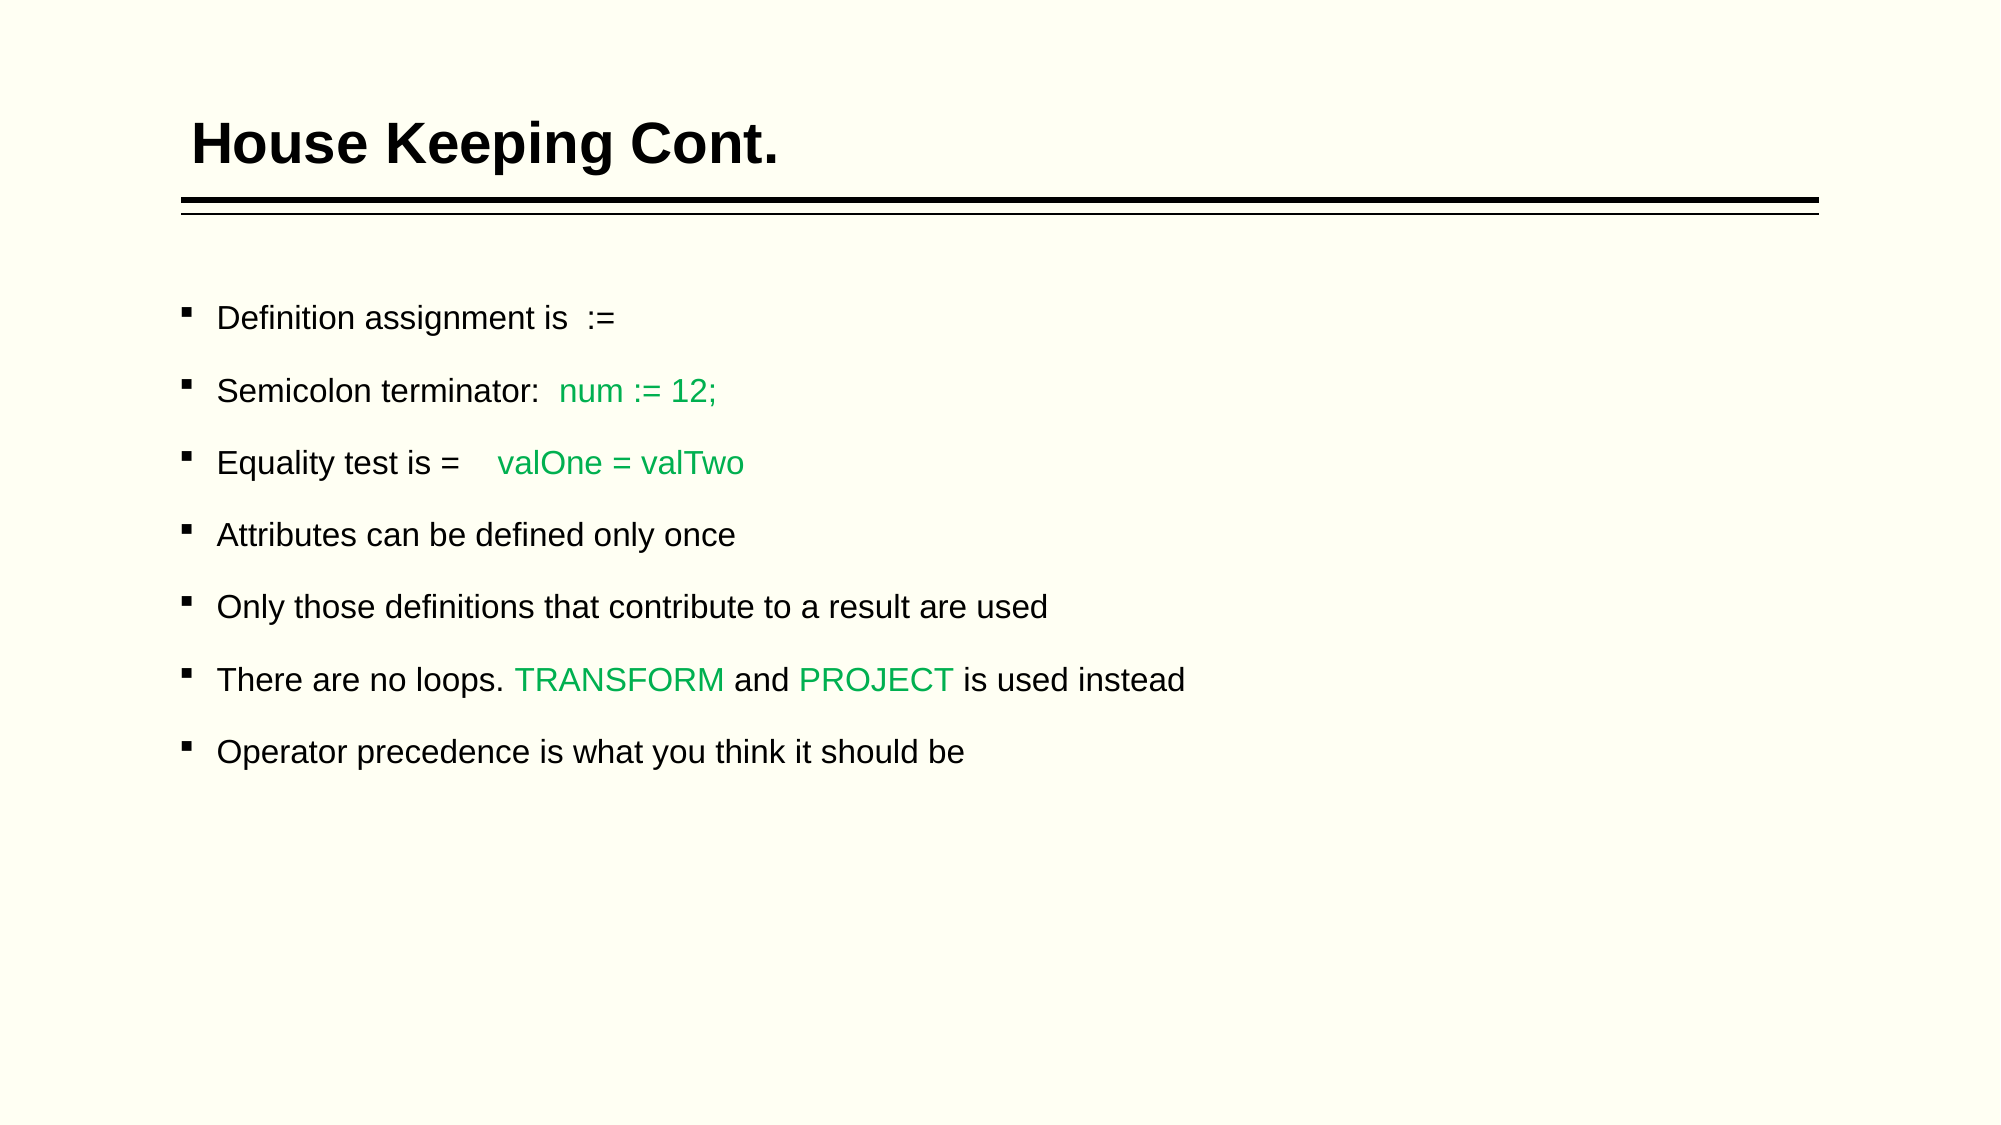

# House Keeping Cont.
Definition assignment is  :=
Semicolon terminator:  num := 12;
Equality test is =    valOne = valTwo
Attributes can be defined only once
Only those definitions that contribute to a result are used
There are no loops. TRANSFORM and PROJECT is used instead
Operator precedence is what you think it should be